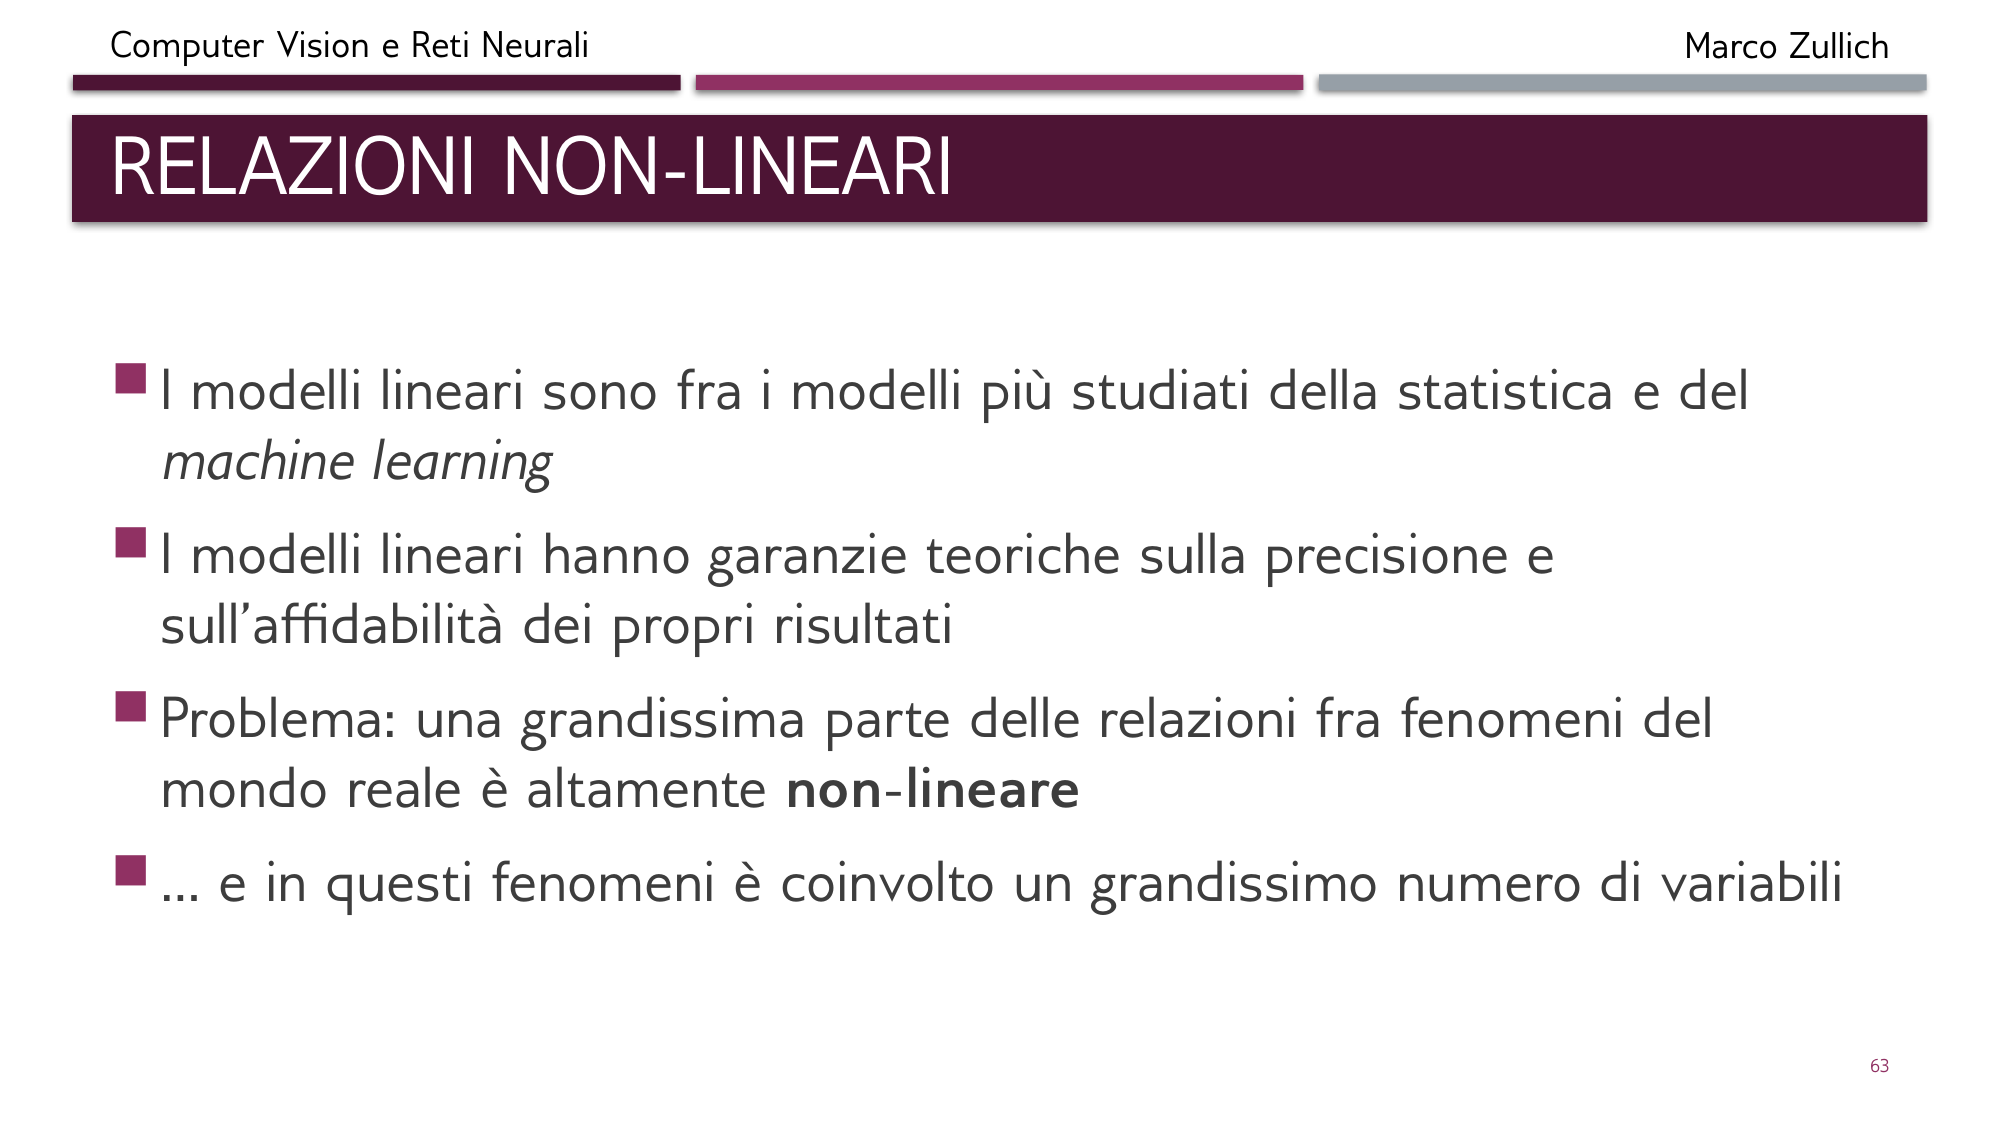

# Relazioni non-lineari
I modelli lineari sono fra i modelli più studiati della statistica e del machine learning
I modelli lineari hanno garanzie teoriche sulla precisione e sull’affidabilità dei propri risultati
Problema: una grandissima parte delle relazioni fra fenomeni del mondo reale è altamente non-lineare
… e in questi fenomeni è coinvolto un grandissimo numero di variabili
63